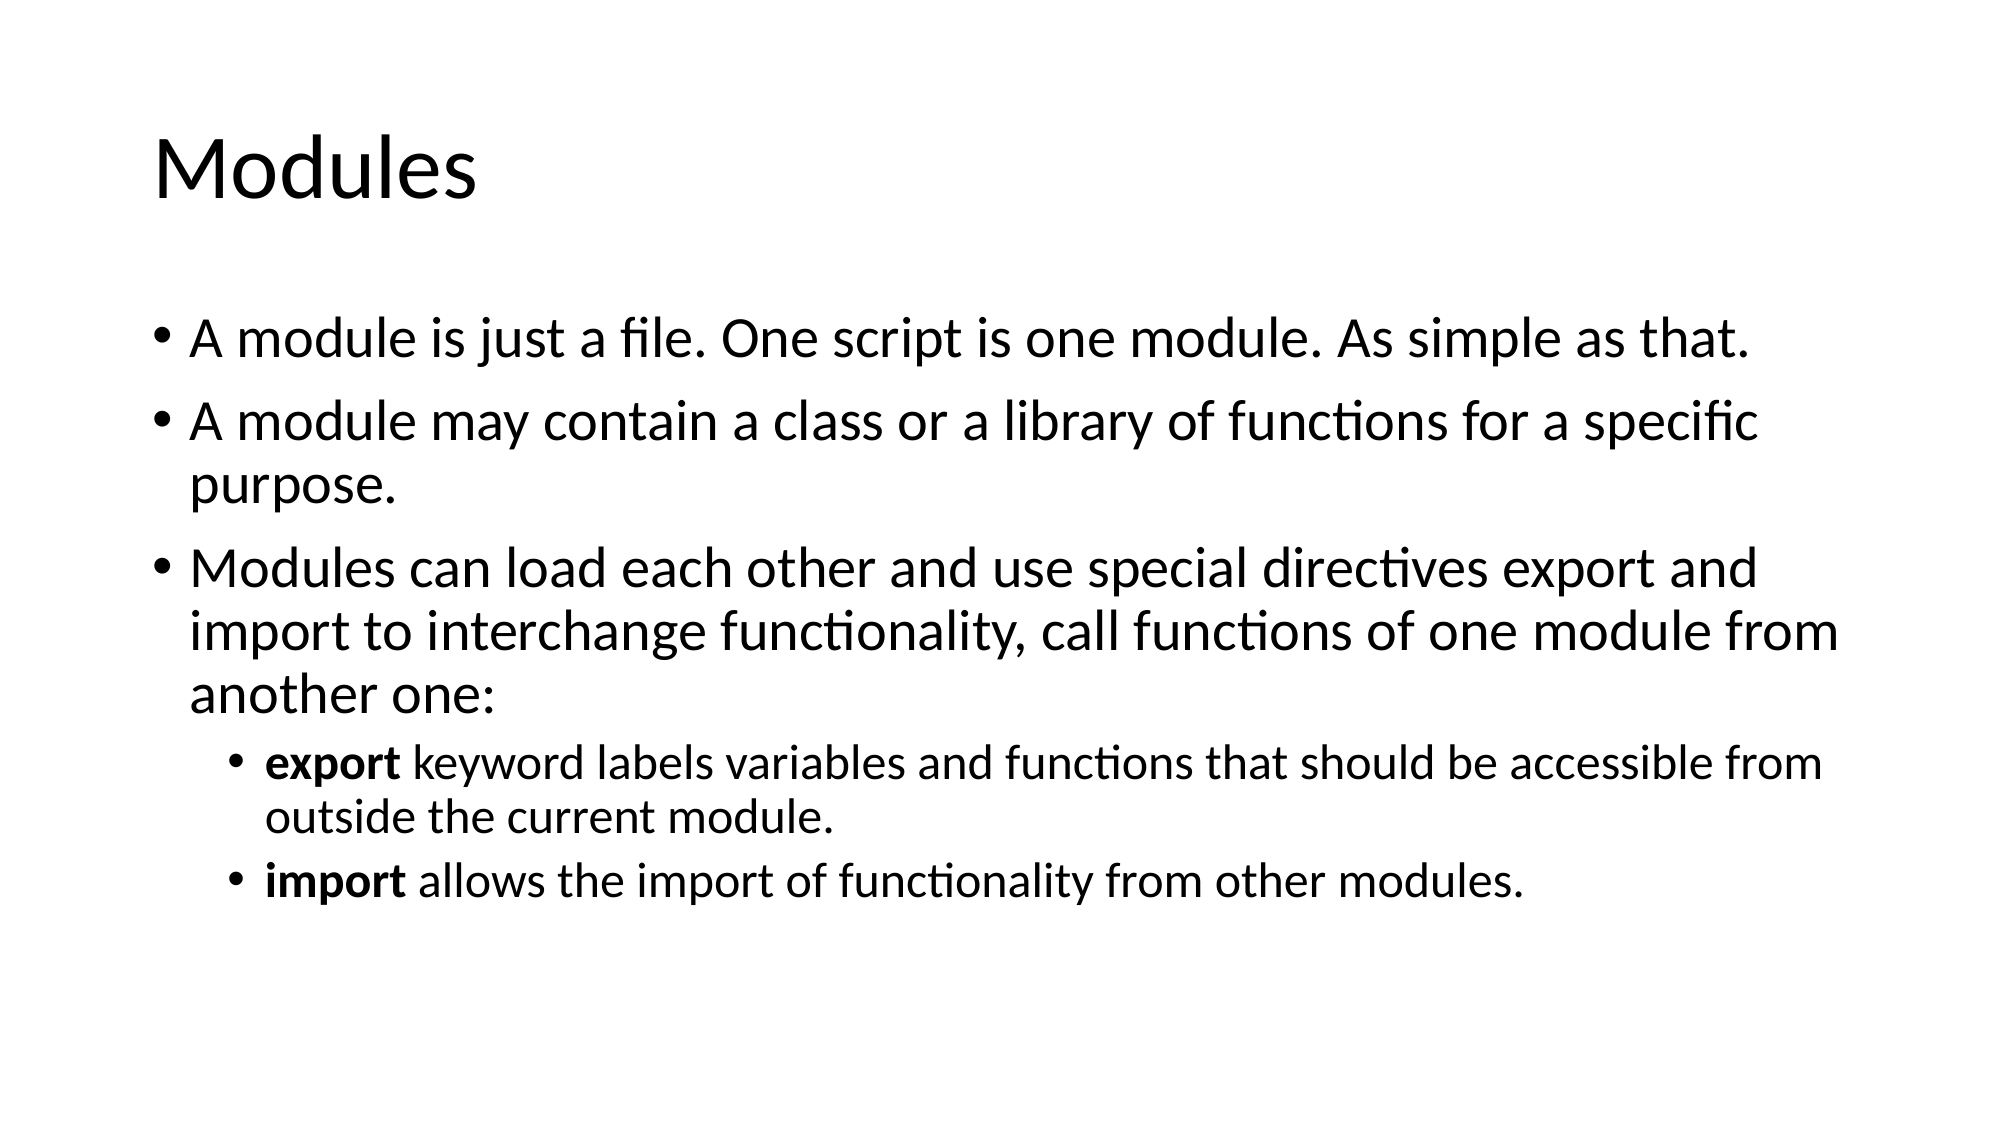

# Modules
A module is just a file. One script is one module. As simple as that.
A module may contain a class or a library of functions for a specific purpose.
Modules can load each other and use special directives export and import to interchange functionality, call functions of one module from another one:
export keyword labels variables and functions that should be accessible from outside the current module.
import allows the import of functionality from other modules.